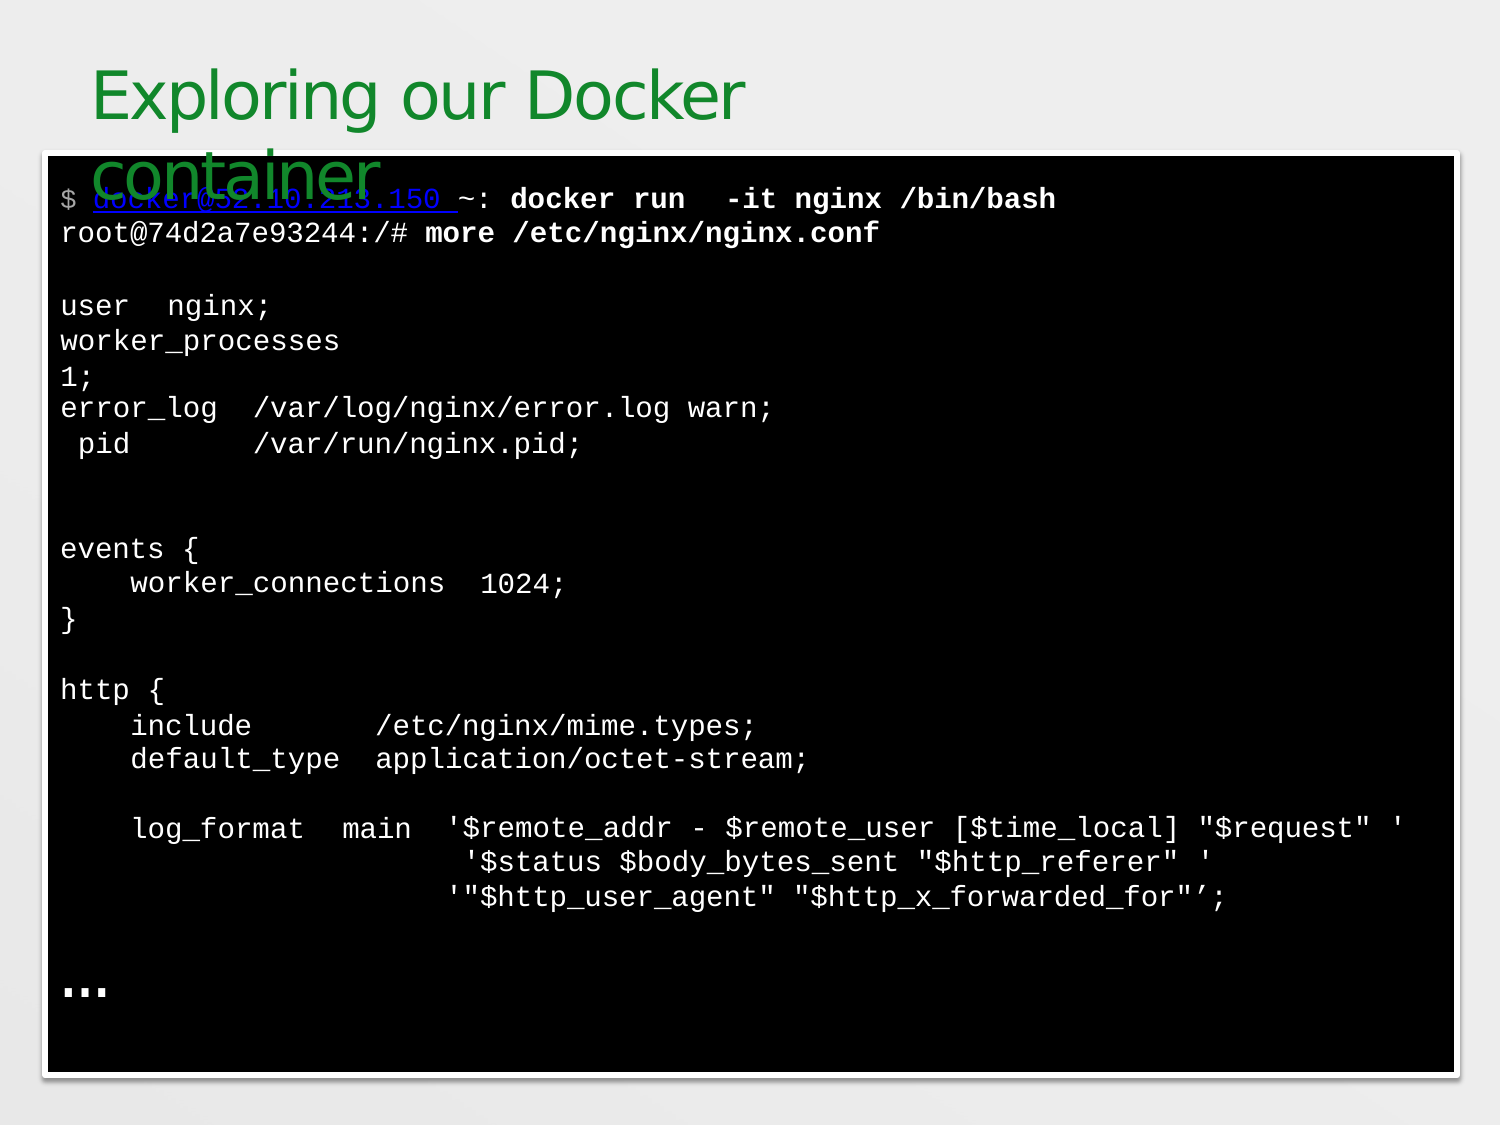

# Exploring our Docker container

$ docker@52.10.213.150 ~: docker run	-it nginx /bin/bash
root@74d2a7e93244:/# more /etc/nginx/nginx.conf

user	nginx;  worker_processes	1;
error_log  pid
/var/log/nginx/error.log warn;
/var/run/nginx.pid;
events {
worker_connections
}
1024;
http {
include  default_type
/etc/nginx/mime.types;  application/octet-stream;
log_format	main
'$remote_addr - $remote_user [$time_local] "$request" '  '$status $body_bytes_sent "$http_referer" '  '"$http_user_agent" "$http_x_forwarded_for"’;
…